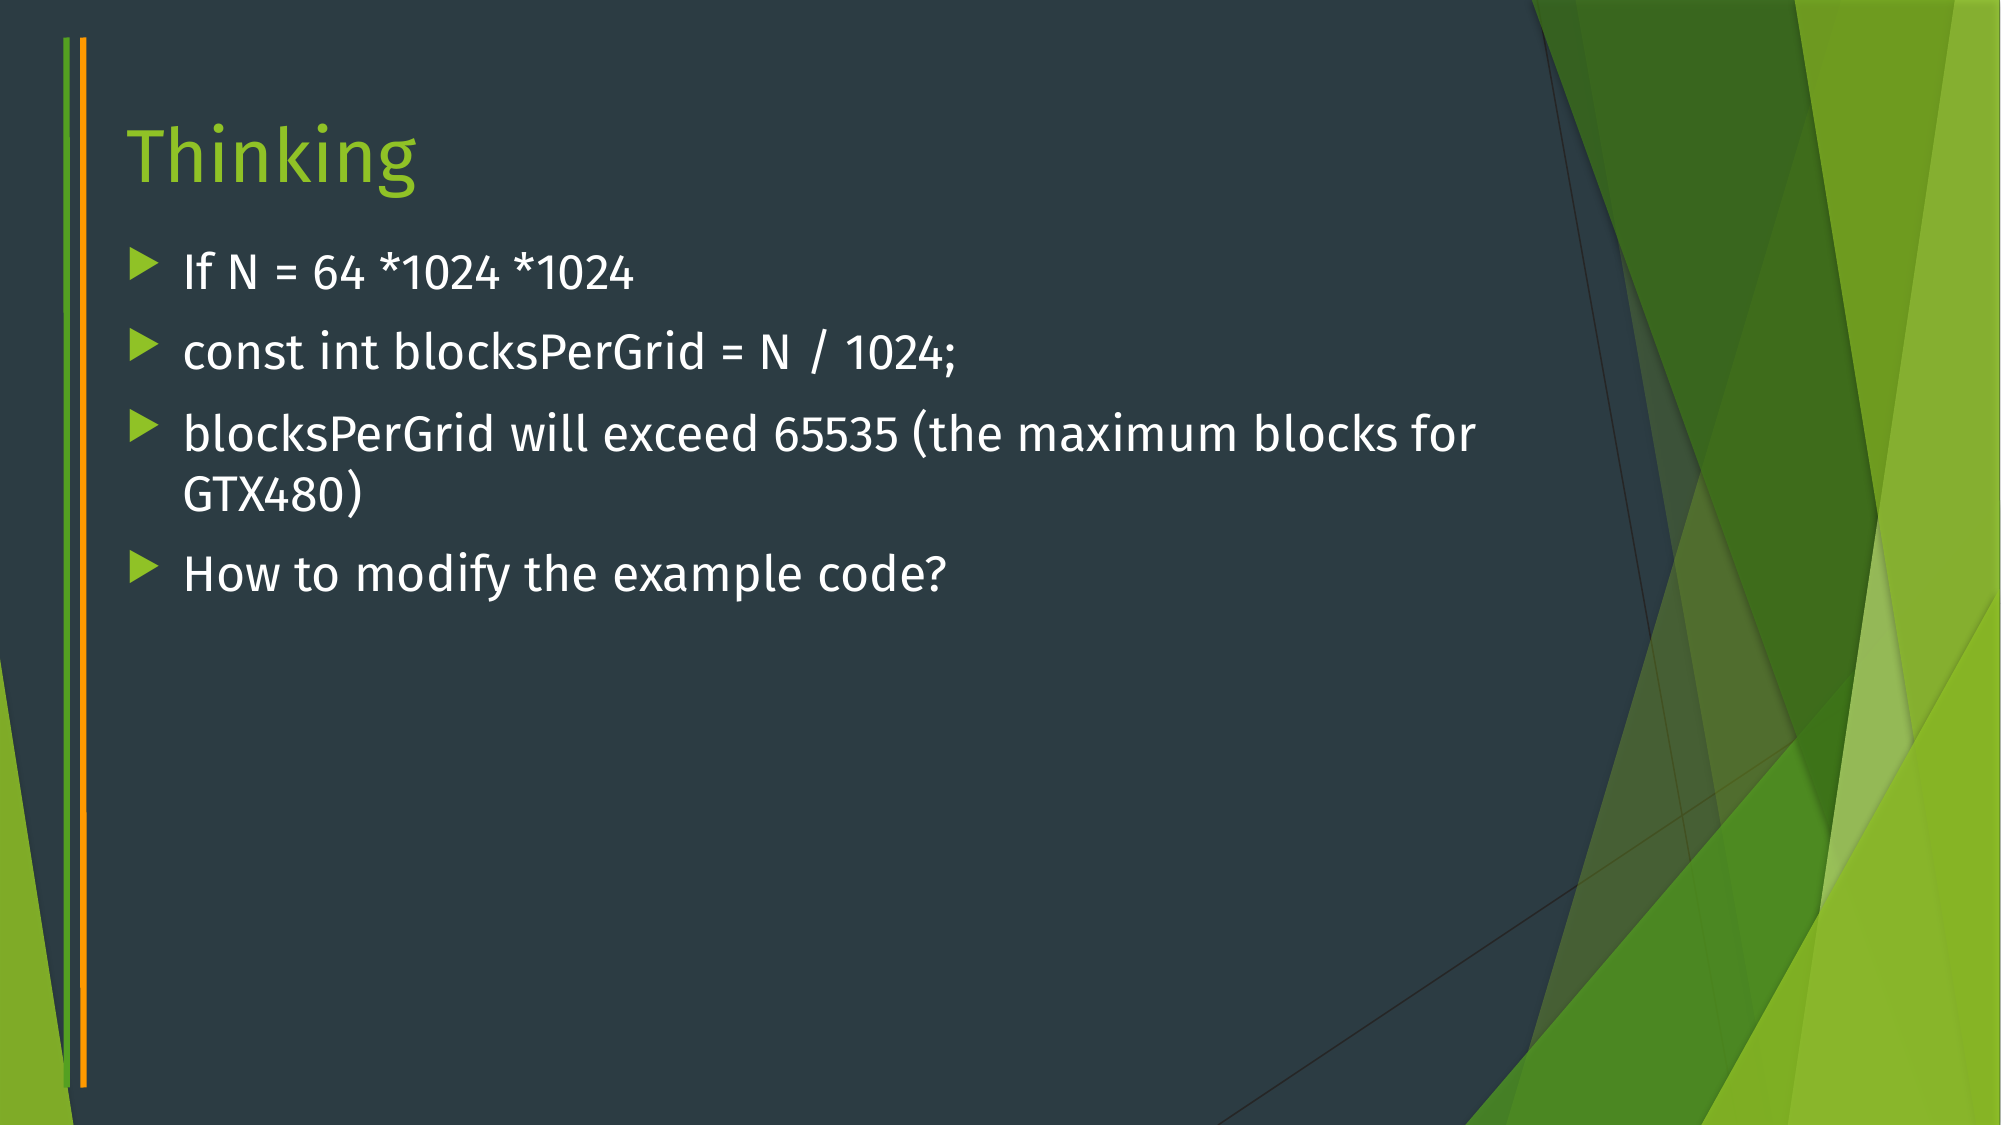

# Thinking
If N = 64 *1024 *1024
const int blocksPerGrid = N / 1024;
blocksPerGrid will exceed 65535 (the maximum blocks for GTX480)
How to modify the example code?